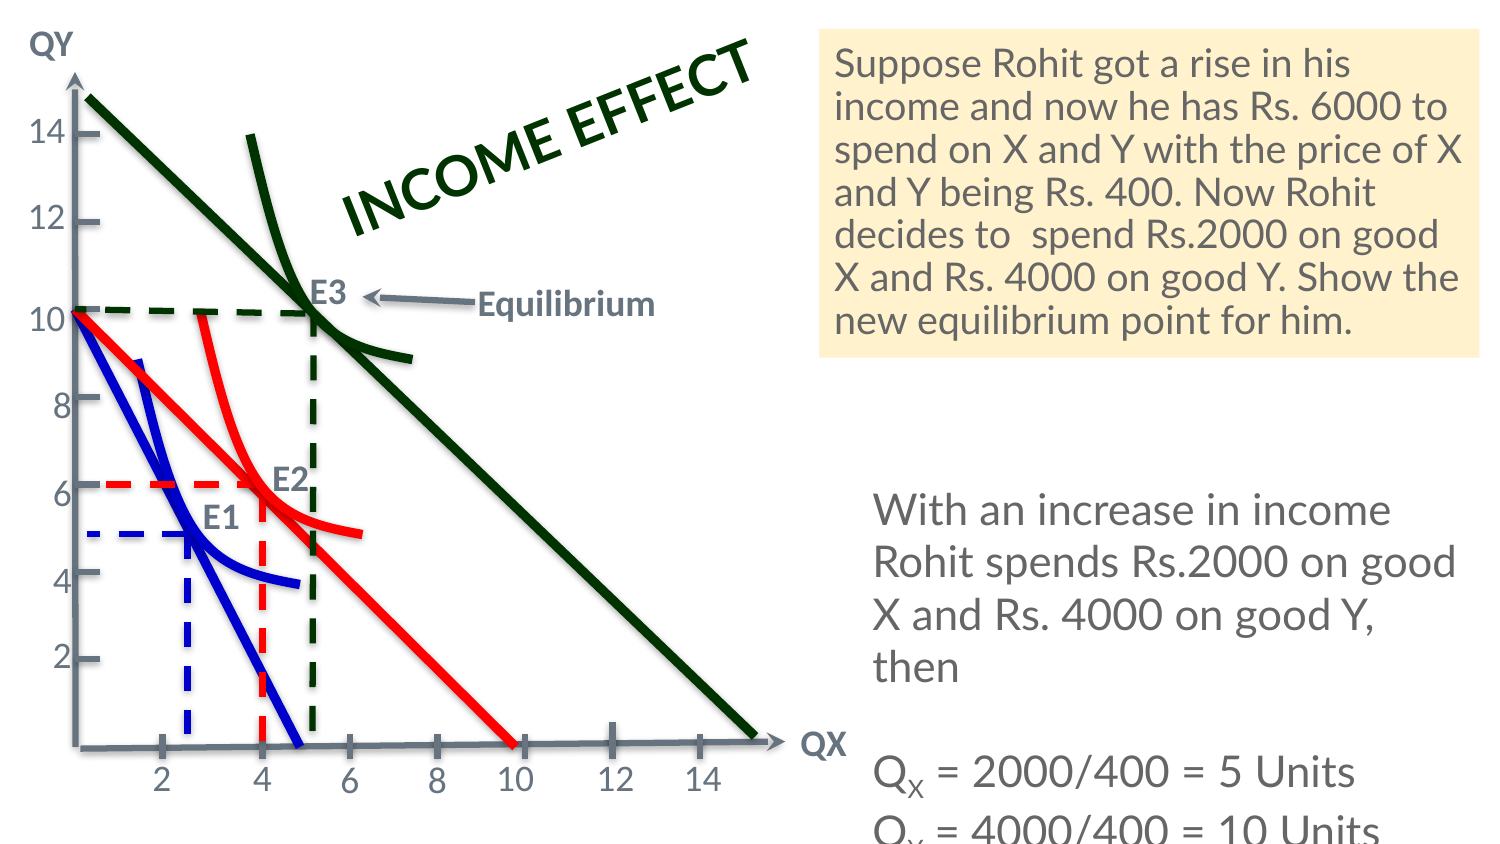

QY
Suppose Rohit got a rise in his income and now he has Rs. 6000 to spend on X and Y with the price of X and Y being Rs. 400. Now Rohit decides to  spend Rs.2000 on good X and Rs. 4000 on good Y. Show the new equilibrium point for him.
INCOME EFFECT
14

12
E3
Equilibrium
10

8
E2
6
With an increase in income  Rohit spends Rs.2000 on good X and Rs. 4000 on good Y, then

QX = 2000/400 = 5 Units
QY = 4000/400 = 10 Units
E1
4
2
QX
2
4
10
12
14
6
8